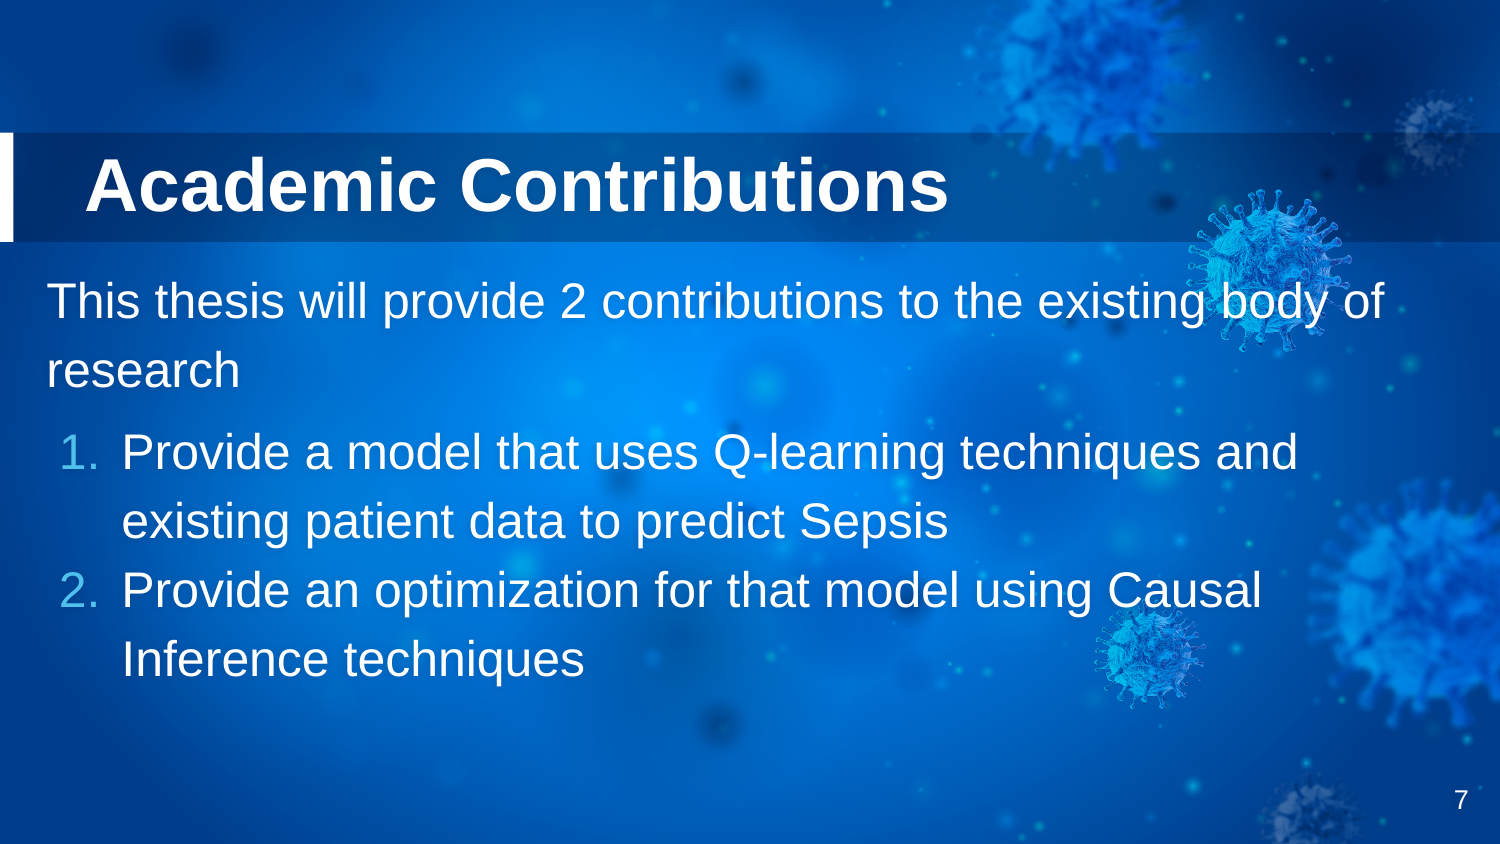

# Academic Contributions
This thesis will provide 2 contributions to the existing body of research
Provide a model that uses Q-learning techniques and existing patient data to predict Sepsis
Provide an optimization for that model using Causal Inference techniques
7